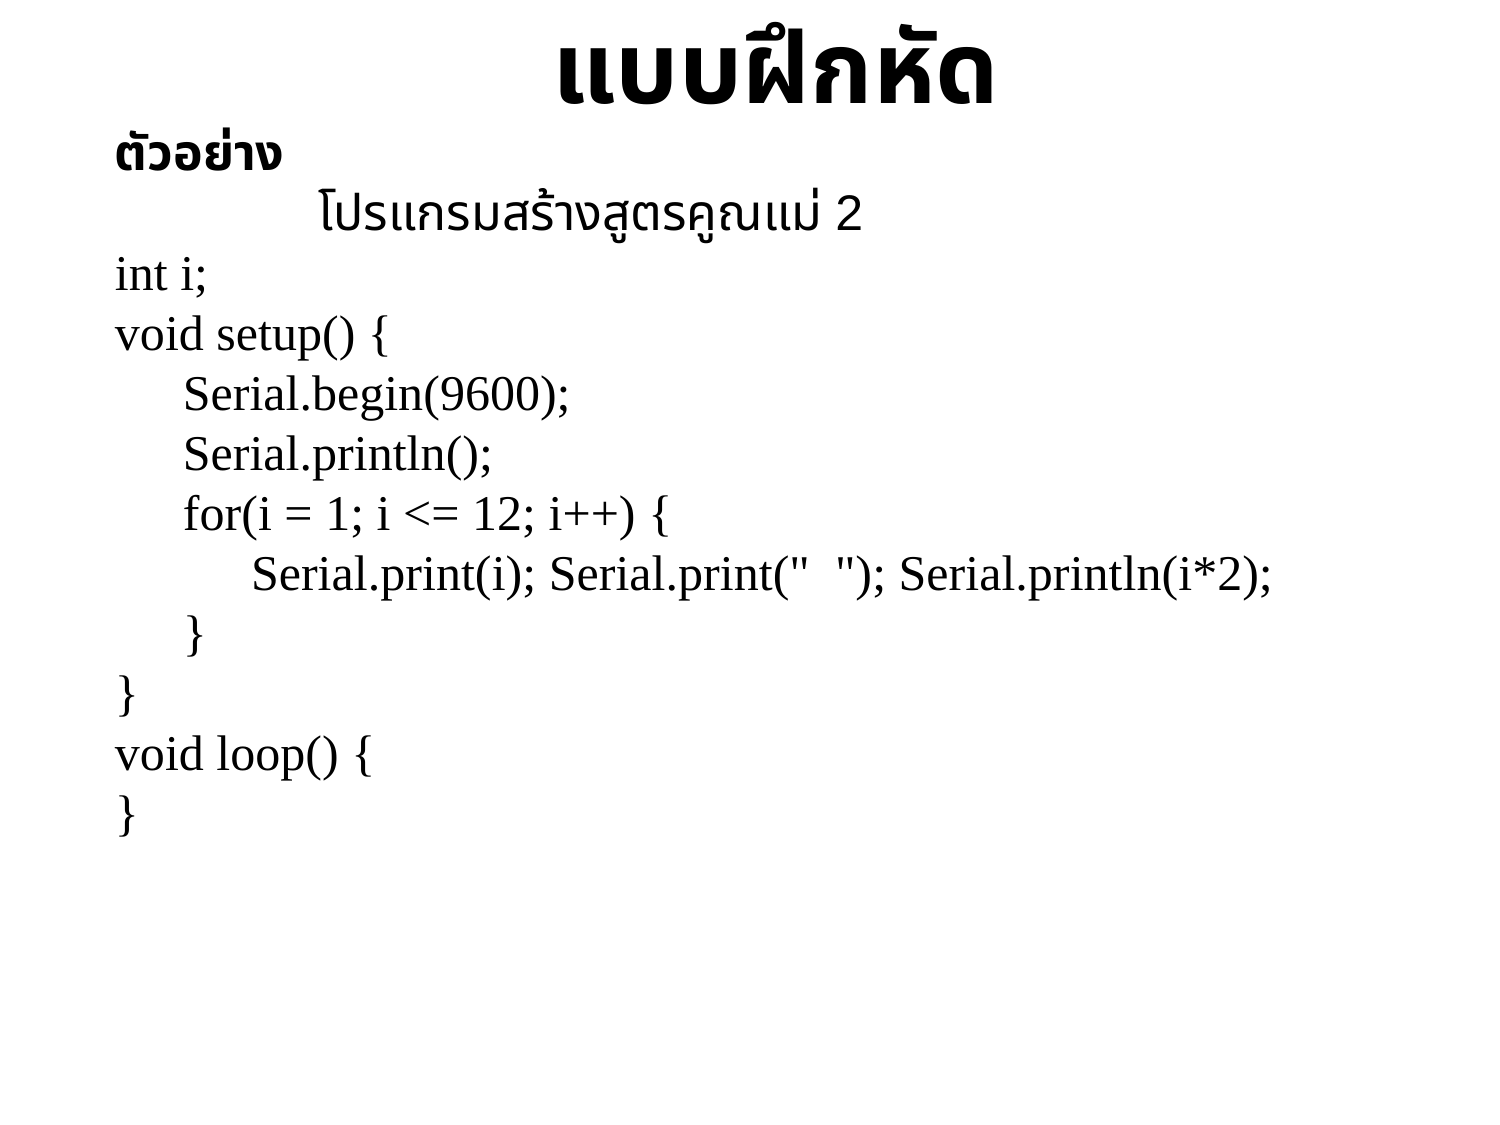

แบบฝึกหัด
ตัวอย่าง
			โปรแกรมสร้างสูตรคูณแม่ 2
int i;
void setup() {
  	Serial.begin(9600);
  	Serial.println();
  	for(i = 1; i <= 12; i++) {
    		Serial.print(i); Serial.print("  "); Serial.println(i*2);
  	}
}
void loop() {
}